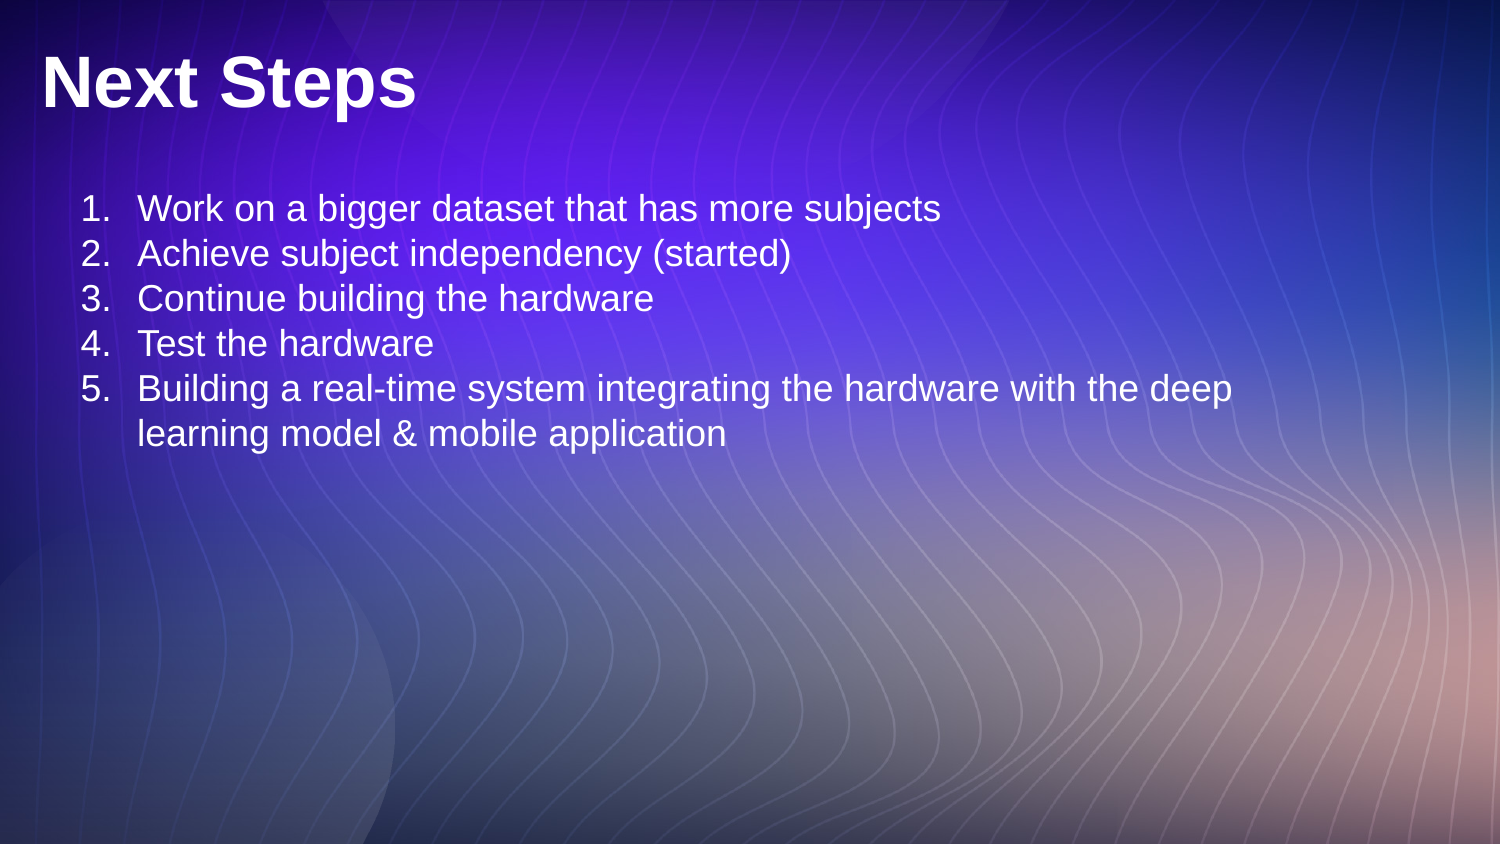

# Next Steps
Work on a bigger dataset that has more subjects
Achieve subject independency (started)
Continue building the hardware
Test the hardware
Building a real-time system integrating the hardware with the deep learning model & mobile application